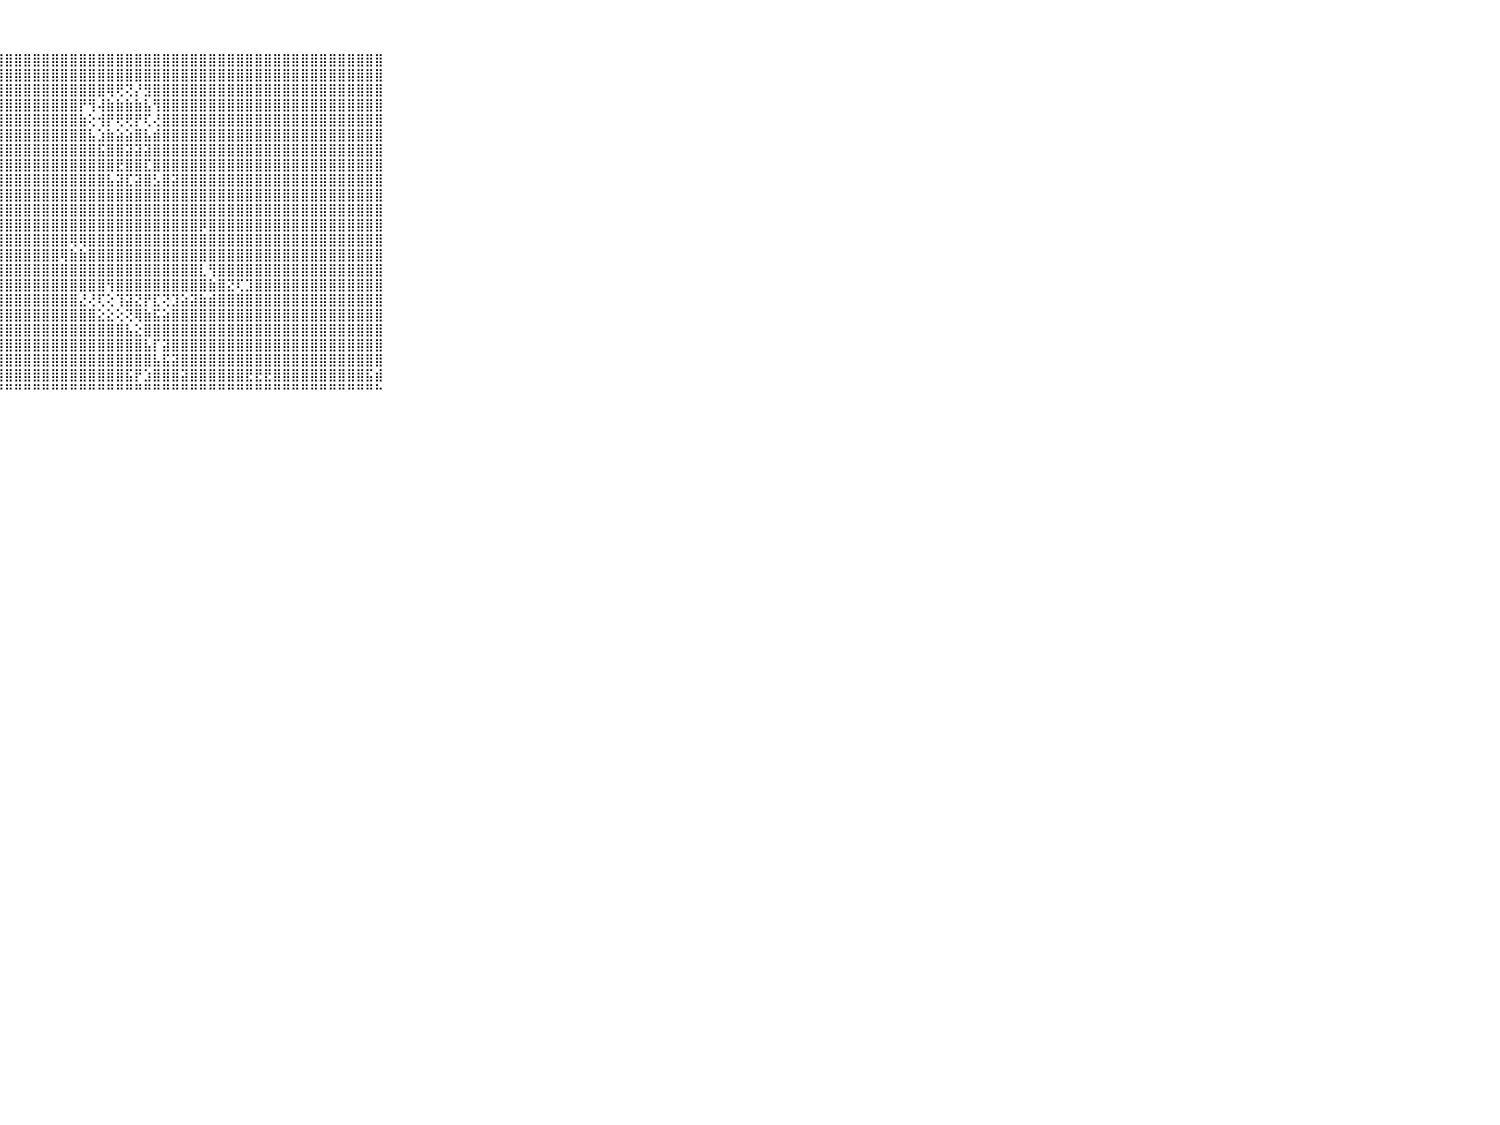

⠀⠀⠀⠀⠀⠀⠀⠀⠀⠀⠀⣿⣿⣿⣿⣿⣿⣿⣿⣿⣿⣿⣿⣿⣿⣿⣿⣿⣿⣿⣿⣿⣿⣿⣿⣿⣿⣿⣿⣿⣿⣿⣿⣿⣿⣿⣿⣿⣿⣿⣿⣿⣿⣿⣿⣿⣿⣿⣿⣿⣿⣿⣿⣿⣿⣿⣿⣿⣿⠀⠀⠀⠀⠀⠀⠀⠀⠀⠀⠀⠀
⠀⠀⠀⠀⠀⠀⠀⠀⠀⠀⠀⣿⣿⣿⣿⣿⣿⣿⣿⣿⣿⣿⣿⣿⣿⣿⣿⣿⣿⣿⣿⣿⣿⣿⣿⣿⣿⣿⣿⣿⣿⣿⣿⣿⣿⣿⣿⣿⣿⣿⣿⣿⣿⣿⣿⣿⣿⣿⣿⣿⣿⣿⣿⣿⣿⣿⣿⣿⣿⠀⠀⠀⠀⠀⠀⠀⠀⠀⠀⠀⠀
⠀⠀⠀⠀⠀⠀⠀⠀⠀⠀⠀⣿⣿⣿⣿⣿⣿⣿⣿⣿⣿⣿⣿⣿⣿⣿⣿⣿⣿⣿⣿⣿⣿⣿⣿⣿⣿⣿⣿⢿⢟⢝⡜⣻⣿⣿⣿⣿⣿⣿⣿⣿⣿⣿⣿⣿⣿⣿⣿⣿⣿⣿⣿⣿⣿⣿⣿⣿⣿⠀⠀⠀⠀⠀⠀⠀⠀⠀⠀⠀⠀
⠀⠀⠀⠀⠀⠀⠀⠀⠀⠀⠀⣿⣿⣿⣿⣿⣿⣿⣿⣿⣿⣿⣿⣿⣿⣿⣿⣿⣿⣿⣿⣿⣿⣿⣿⣿⡟⢻⢼⣷⣷⣷⣷⣧⢻⣿⣿⣿⣿⣿⣿⣿⣿⣿⣿⣿⣿⣿⣿⣿⣿⣿⣿⣿⣿⣿⣿⣿⣿⠀⠀⠀⠀⠀⠀⠀⠀⠀⠀⠀⠀
⠀⠀⠀⠀⠀⠀⠀⠀⠀⠀⠀⣿⣿⣿⣿⣿⣿⣿⣿⣿⣿⣿⣿⣿⣿⣿⣿⣿⣿⣿⣿⣿⣿⣿⣿⣿⣷⢕⢺⡟⢟⢟⡟⢏⢜⣿⣿⣿⣿⣿⣿⣿⣿⣿⣿⣿⣿⣿⣿⣿⣿⣿⣿⣿⣿⣿⣿⣿⣿⠀⠀⠀⠀⠀⠀⠀⠀⠀⠀⠀⠀
⠀⠀⠀⠀⠀⠀⠀⠀⠀⠀⠀⣿⣿⣿⣿⣿⣿⣿⣿⣿⣿⣿⣿⣿⣿⣿⣿⣿⣿⣿⣿⣿⣿⣿⣿⣿⣿⣧⣱⣷⣵⣵⣿⣧⣾⣿⣿⣿⣿⣿⣿⣿⣿⣿⣿⣿⣿⣿⣿⣿⣿⣿⣿⣿⣿⣿⣿⣿⣿⠀⠀⠀⠀⠀⠀⠀⠀⠀⠀⠀⠀
⠀⠀⠀⠀⠀⠀⠀⠀⠀⠀⠀⣿⣿⣿⣿⣿⣿⣿⣿⣿⣿⣿⣿⣿⣿⣿⣿⣿⣿⣿⣿⣿⣿⣿⣿⣿⣿⣿⣯⣿⣿⣽⣽⣽⣿⣿⣿⣿⣿⣿⣿⣿⣿⣿⣿⣿⣿⣿⣿⣿⣿⣿⣿⣿⣿⣿⣿⣿⣿⠀⠀⠀⠀⠀⠀⠀⠀⠀⠀⠀⠀
⠀⠀⠀⠀⠀⠀⠀⠀⠀⠀⠀⣿⣿⣿⣿⣿⣿⣿⣿⣿⣿⣿⣿⣿⣿⣿⣿⣿⣿⣿⣿⣿⣿⣿⣿⣿⣿⣿⣿⣿⣟⣿⣿⣏⣿⣿⣿⣿⣿⣿⣿⣿⣿⣿⣿⣿⣿⣿⣿⣿⣿⣿⣿⣿⣿⣿⣿⣿⣿⠀⠀⠀⠀⠀⠀⠀⠀⠀⠀⠀⠀
⠀⠀⠀⠀⠀⠀⠀⠀⠀⠀⠀⣿⣿⣿⣿⣿⣿⣿⣿⣿⣿⣿⣿⣿⣿⣿⣿⣿⣿⣿⣿⣿⣿⣿⣿⣿⣿⣿⣿⣧⣽⣏⣽⣿⣣⣿⣽⣿⣿⣿⣿⣿⣿⣿⣿⣿⣿⣿⣿⣿⣿⣿⣿⣿⣿⣿⣿⣿⣿⠀⠀⠀⠀⠀⠀⠀⠀⠀⠀⠀⠀
⠀⠀⠀⠀⠀⠀⠀⠀⠀⠀⠀⣿⣿⣿⣿⣿⣿⣿⣿⣿⣿⣿⣿⣿⣿⣿⣿⣿⣿⣿⣿⣿⣿⣿⣿⣿⣿⣿⣿⣿⣿⣿⣿⣿⣿⣿⣿⣿⣿⣿⣿⣿⣿⣿⣿⣿⣿⣿⣿⣿⣿⣿⣿⣿⣿⣿⣿⣿⣿⠀⠀⠀⠀⠀⠀⠀⠀⠀⠀⠀⠀
⠀⠀⠀⠀⠀⠀⠀⠀⠀⠀⠀⣿⣿⣿⣿⣿⣿⣿⣿⣿⣿⣿⣿⣿⣿⣿⣿⣿⣿⣿⣿⣿⣿⣿⣿⣿⣿⣿⣿⣿⣿⣿⣿⣿⣿⣿⣿⣿⣿⣿⣿⣿⣿⣿⣿⣿⣿⣿⣿⣿⣿⣿⣿⣿⣿⣿⣿⣿⣿⠀⠀⠀⠀⠀⠀⠀⠀⠀⠀⠀⠀
⠀⠀⠀⠀⠀⠀⠀⠀⠀⠀⠀⣿⣿⣿⣿⣿⣿⣿⣿⣿⣿⣿⣿⣿⣿⣿⣿⣿⣿⣿⣿⣿⣿⣿⣿⣿⣿⣿⣿⣿⣿⣿⣿⣿⣿⣿⣿⣿⣿⡿⣿⣿⣿⣿⣿⣿⣿⣿⣿⣿⣿⣿⣿⣿⣿⣿⣿⣿⣿⠀⠀⠀⠀⠀⠀⠀⠀⠀⠀⠀⠀
⠀⠀⠀⠀⠀⠀⠀⠀⠀⠀⠀⣿⣿⣿⣿⣿⣿⣿⣿⣿⣿⣿⣿⣿⣿⣿⣿⣿⣿⣿⣿⣿⣿⣿⣿⢿⢿⣿⣿⣿⣿⣿⣿⣿⣿⣿⣿⣿⣿⣿⣿⣿⣿⣿⣿⣿⣿⣿⣿⣿⣿⣿⣿⣿⣿⣿⣿⣿⣿⠀⠀⠀⠀⠀⠀⠀⠀⠀⠀⠀⠀
⠀⠀⠀⠀⠀⠀⠀⠀⠀⠀⠀⣿⣿⣿⣿⣿⣿⣿⣿⣿⣿⣿⣿⣿⣿⣿⣿⣿⣿⣿⣿⣿⣿⣿⢿⣷⣷⣿⣿⣿⣿⣿⣿⣿⣿⣿⣿⣿⣿⣿⣿⣿⣿⣿⣿⣿⣿⣿⣿⣿⣿⣿⣿⣿⣿⣿⣿⣿⣿⠀⠀⠀⠀⠀⠀⠀⠀⠀⠀⠀⠀
⠀⠀⠀⠀⠀⠀⠀⠀⠀⠀⠀⣿⣿⣿⣿⣿⣿⣿⣿⣿⣿⣿⣿⣿⣿⣿⣿⣿⣿⣿⣿⣿⣿⣿⣿⣿⣿⣿⣿⣿⣿⣿⣿⣿⣿⣿⣿⣿⣿⣇⢻⣿⣿⣿⣿⣿⣿⣿⣿⣿⣿⣿⣿⣿⣿⣿⣿⣿⣿⠀⠀⠀⠀⠀⠀⠀⠀⠀⠀⠀⠀
⠀⠀⠀⠀⠀⠀⠀⠀⠀⠀⠀⣿⣿⣿⣿⣿⣿⣿⣿⣿⣿⣿⣿⣿⣿⣿⣿⣿⣿⣿⣿⣿⣿⣿⣿⣿⣿⣿⣿⢻⣿⣿⣿⣿⣿⣿⣿⣿⣿⣿⣷⣿⣝⢏⣹⣿⣿⣿⣿⣿⣿⣿⣿⣿⣿⣿⣿⣿⣿⠀⠀⠀⠀⠀⠀⠀⠀⠀⠀⠀⠀
⠀⠀⠀⠀⠀⠀⠀⠀⠀⠀⠀⣿⣿⣿⣿⣿⣿⣿⣿⣿⣿⣿⣿⣿⣿⣿⣿⣿⣿⣿⣿⣿⣿⣿⣿⣿⣜⢜⢏⢕⢹⣽⣝⡟⣏⢝⣹⣵⣽⣷⣾⣿⣿⣿⣿⣿⣿⣿⣿⣿⣿⣿⣿⣿⣿⣿⣿⣿⣿⠀⠀⠀⠀⠀⠀⠀⠀⠀⠀⠀⠀
⠀⠀⠀⠀⠀⠀⠀⠀⠀⠀⠀⣿⣿⣿⣿⣿⣿⣿⣿⣿⣿⣿⣿⣿⣿⣿⣿⣿⣿⣿⣿⣿⣿⣿⣿⣿⣿⣿⣕⣕⢕⢝⢿⣷⣯⣵⣿⣿⣿⣿⣿⣿⣿⣿⣿⣿⣿⣿⣿⣿⣿⣿⣿⣿⣿⣿⣿⣿⣿⠀⠀⠀⠀⠀⠀⠀⠀⠀⠀⠀⠀
⠀⠀⠀⠀⠀⠀⠀⠀⠀⠀⠀⣿⣿⣿⣿⣿⣿⣿⣿⣿⣿⣿⣿⣿⣿⣿⣿⣿⣿⣿⣿⣿⣿⣿⣿⣿⣿⣿⣿⣿⣿⣧⣕⣿⣿⣿⣿⣿⣿⣿⣿⣿⣿⣿⣿⣿⣿⣿⣿⣿⣿⣿⣿⣿⣿⣿⣿⣿⣿⠀⠀⠀⠀⠀⠀⠀⠀⠀⠀⠀⠀
⠀⠀⠀⠀⠀⠀⠀⠀⠀⠀⠀⣿⣿⣿⣿⣿⣿⣿⣿⣿⣿⣿⣿⣿⣿⣿⣿⣿⣿⣿⣿⣿⣿⣿⣿⣿⣿⣿⣿⣿⣿⣿⣿⣧⡏⣽⣿⣿⣿⣿⣿⣿⣿⣿⣿⣿⣿⣿⣿⣿⣿⣿⣿⣿⣿⣿⣿⣿⣿⠀⠀⠀⠀⠀⠀⠀⠀⠀⠀⠀⠀
⠀⠀⠀⠀⠀⠀⠀⠀⠀⠀⠀⣿⣿⣿⣿⣿⣿⣿⣿⣿⣿⣿⣿⣿⣿⣿⣿⣿⣿⣿⣿⣿⣿⣿⣿⣿⣿⣿⣿⣿⣿⣿⣿⣿⣧⣯⣽⣿⣿⣿⣿⣿⣿⣿⣿⣿⣿⣿⣿⣿⣿⣿⣿⣿⣿⣿⣿⣿⣿⠀⠀⠀⠀⠀⠀⠀⠀⠀⠀⠀⠀
⠀⠀⠀⠀⠀⠀⠀⠀⠀⠀⠀⣿⣿⣿⣿⣿⣿⣿⣿⣿⣿⣿⣿⣿⣿⣿⣿⣿⣿⣿⣿⣿⣿⣿⣿⣿⣿⣿⣿⣿⣿⣯⡟⣱⣿⣿⣿⣽⣿⣿⣿⣿⣿⣿⣟⣟⣟⣿⣿⣿⣿⣿⣿⣿⣿⣿⣿⣯⣾⠀⠀⠀⠀⠀⠀⠀⠀⠀⠀⠀⠀
⠀⠀⠀⠀⠀⠀⠀⠀⠀⠀⠀⠛⠛⠛⠛⠛⠛⠛⠛⠛⠛⠛⠛⠛⠛⠛⠛⠛⠛⠛⠛⠛⠛⠛⠛⠛⠛⠛⠛⠛⠛⠛⠛⠛⠛⠛⠛⠛⠛⠛⠛⠛⠛⠛⠛⠛⠛⠛⠛⠛⠛⠛⠛⠛⠛⠛⠛⠛⠓⠀⠀⠀⠀⠀⠀⠀⠀⠀⠀⠀⠀